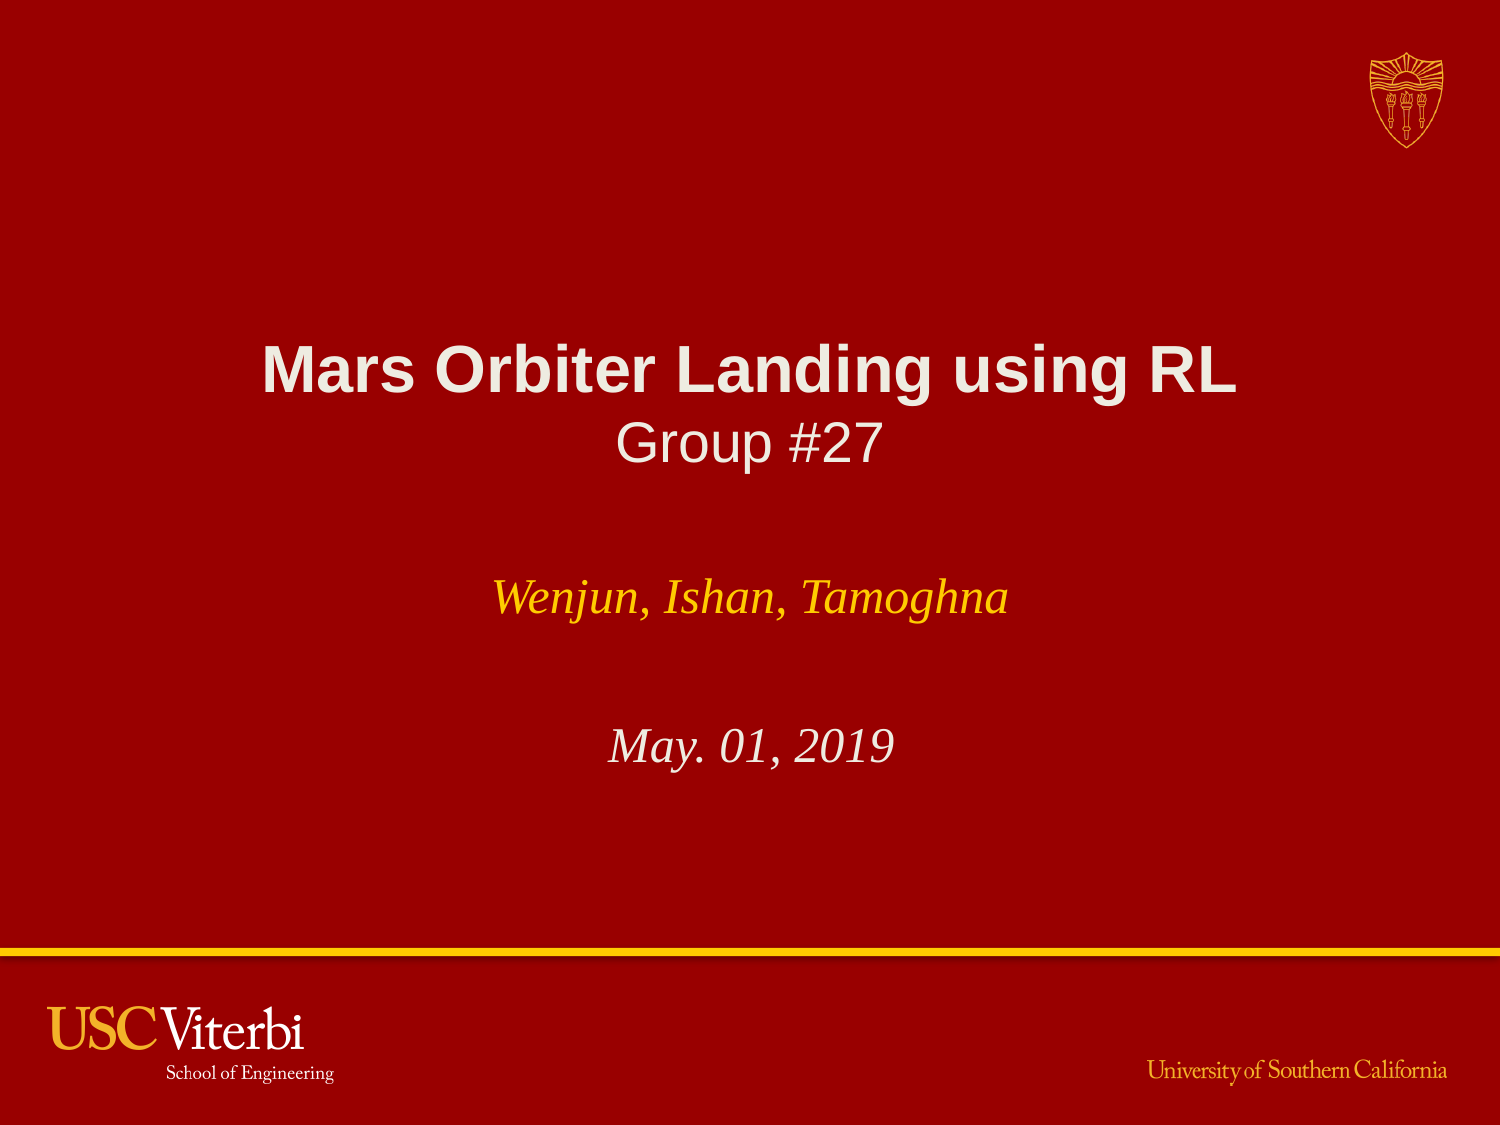

Mars Orbiter Landing using RL
Group #27
Wenjun, Ishan, Tamoghna
May. 01, 2019